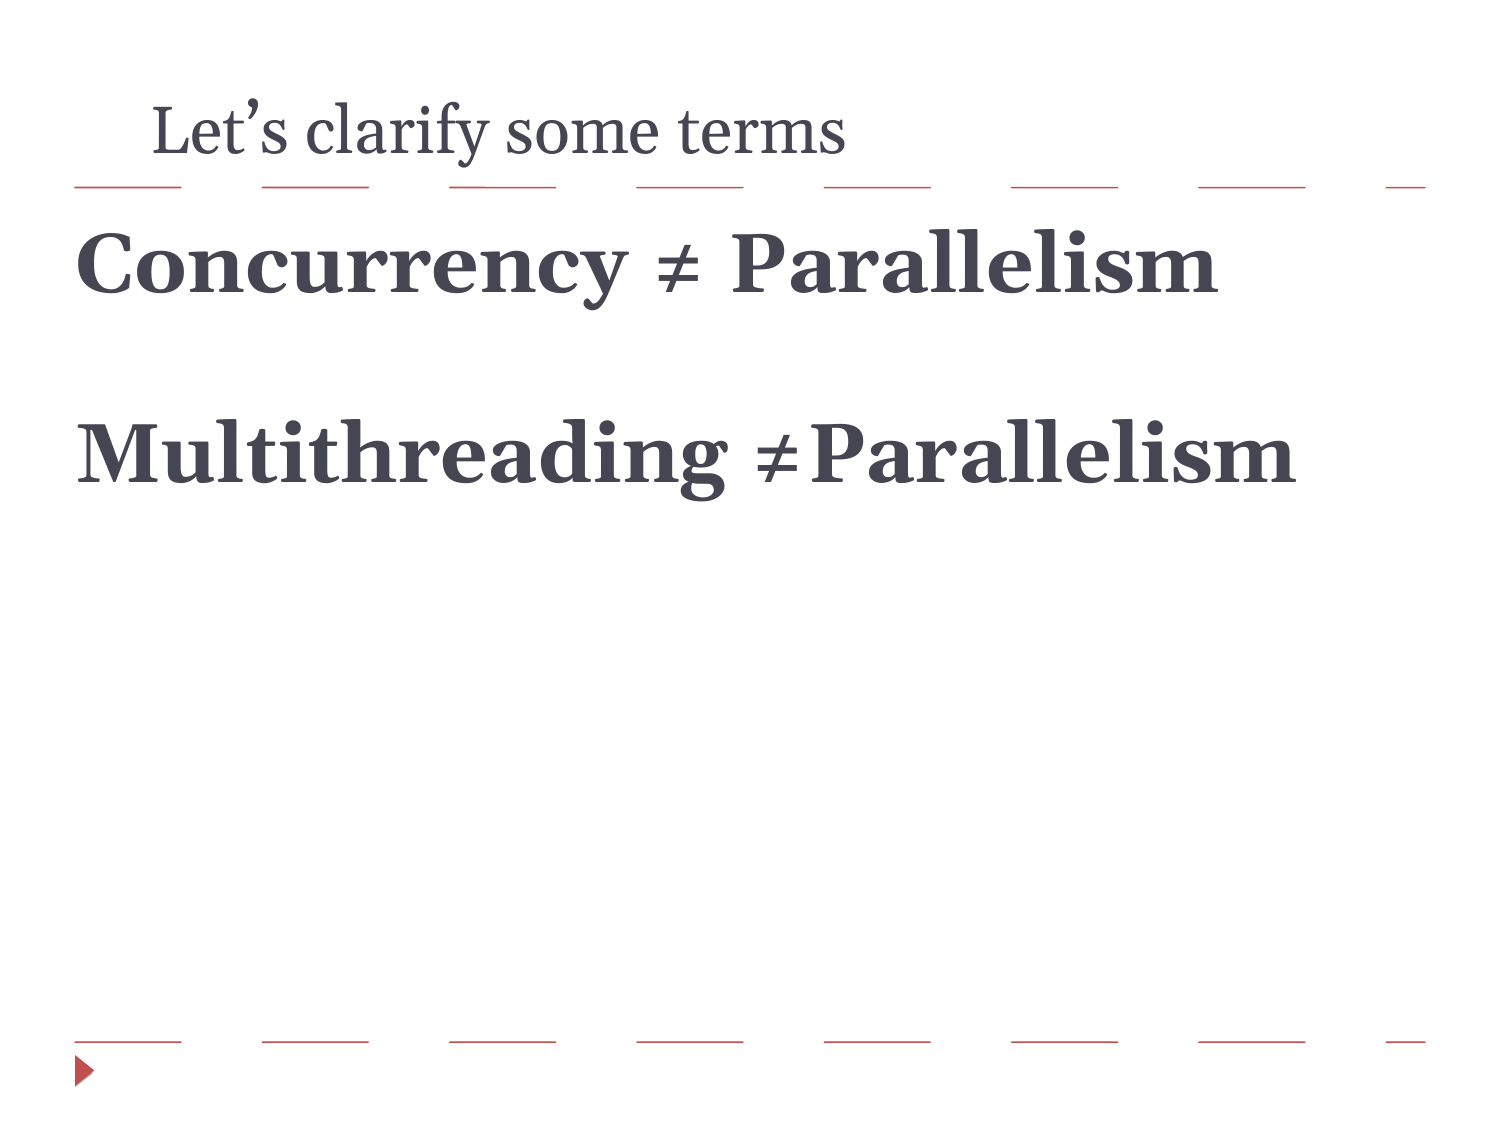

Let’s clarify some terms

Concurrency ≠ Parallelism

Multithreading ≠Parallelism